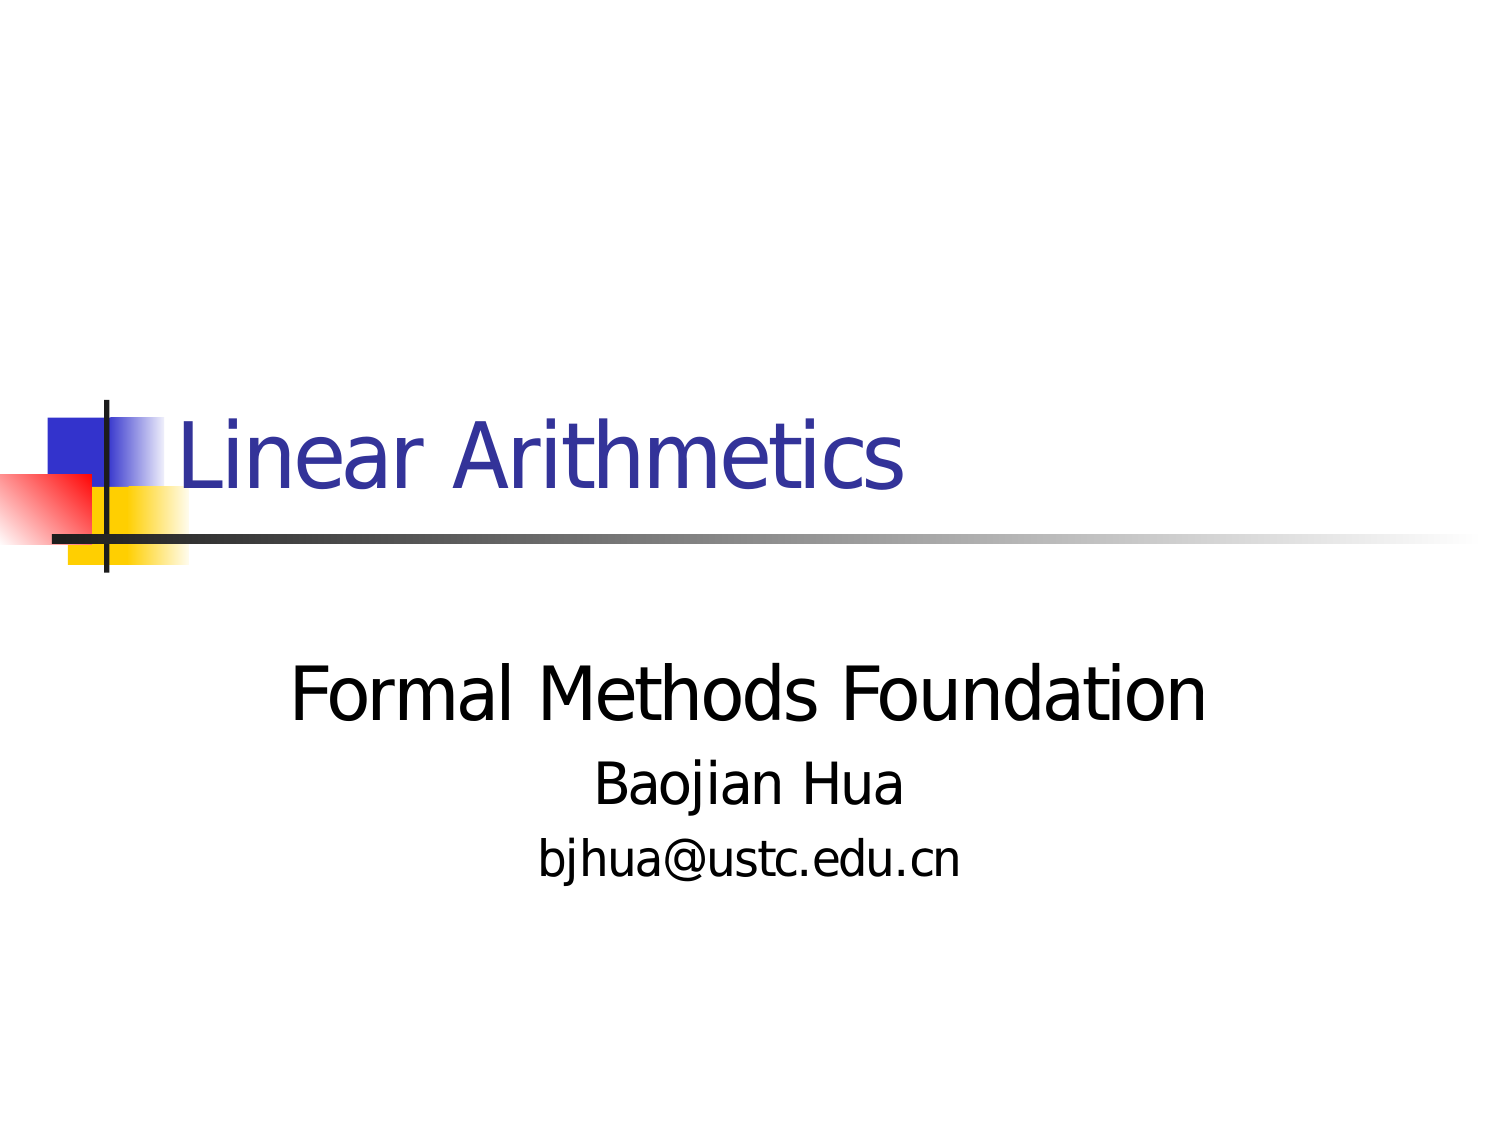

# Linear Arithmetics
Formal Methods Foundation
Baojian Hua
bjhua@ustc.edu.cn